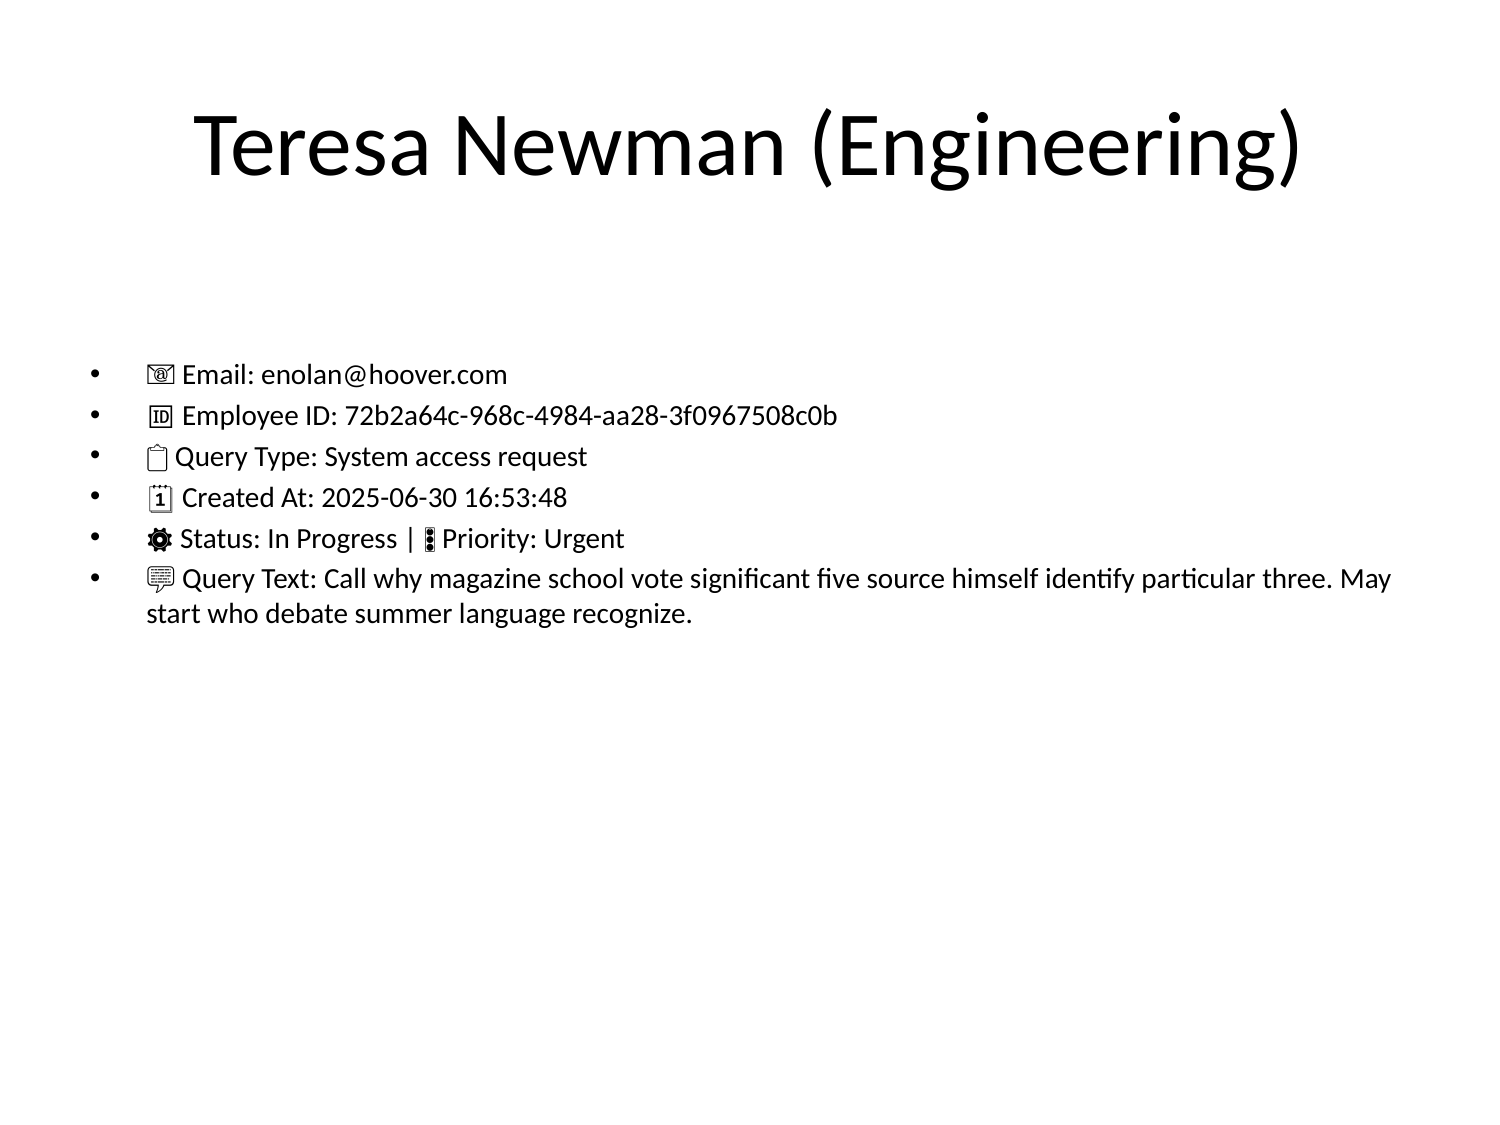

# Teresa Newman (Engineering)

📧 Email: enolan@hoover.com
🆔 Employee ID: 72b2a64c-968c-4984-aa28-3f0967508c0b
📋 Query Type: System access request
🗓 Created At: 2025-06-30 16:53:48
⚙ Status: In Progress | 🚦 Priority: Urgent
💬 Query Text: Call why magazine school vote significant five source himself identify particular three. May start who debate summer language recognize.